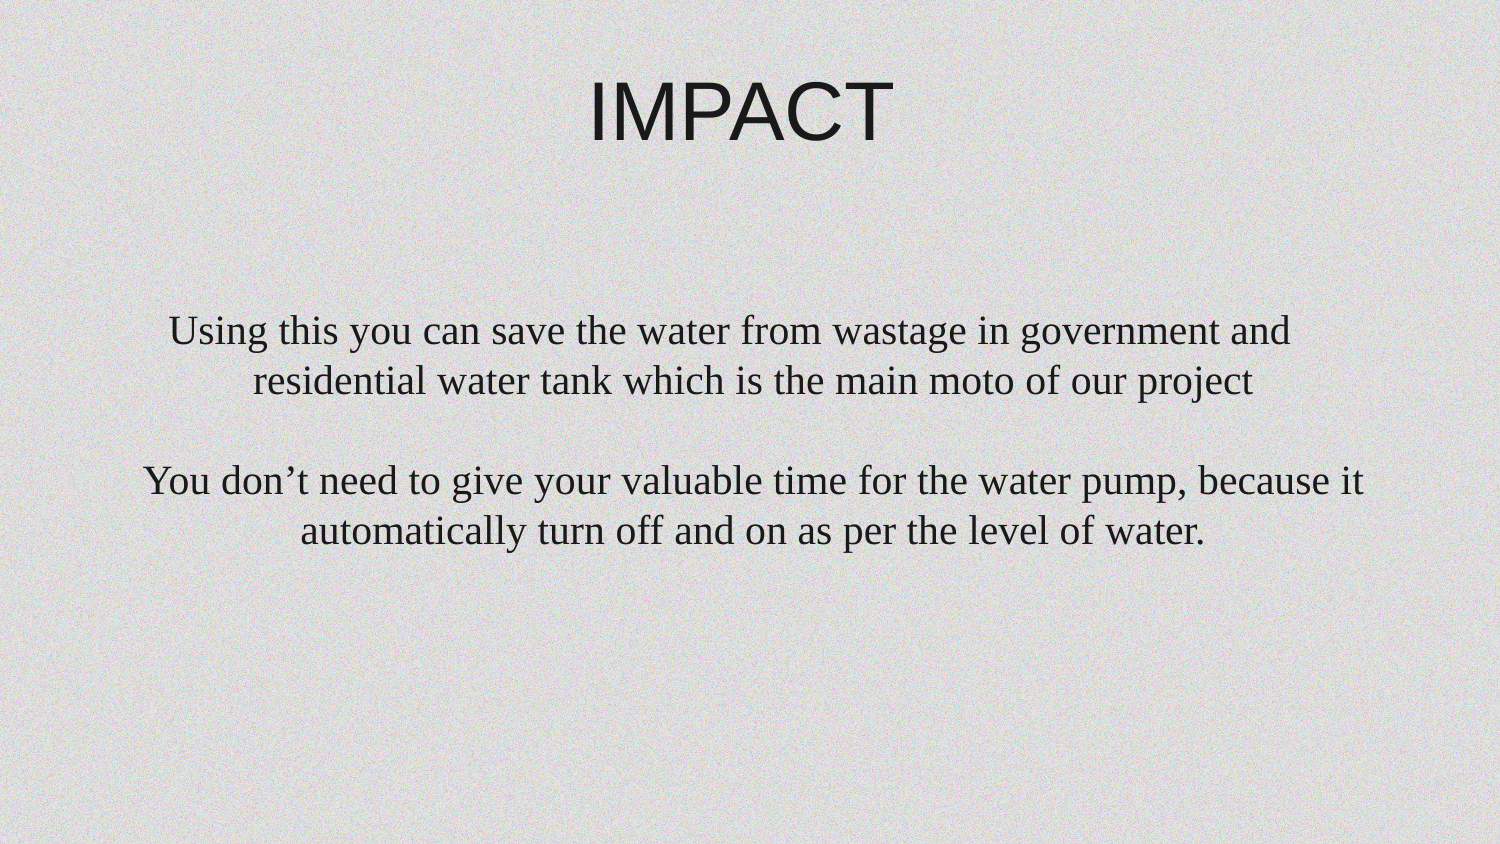

IMPACT
# Using this you can save the water from wastage in government and residential water tank which is the main moto of our project You don’t need to give your valuable time for the water pump, because it automatically turn off and on as per the level of water.